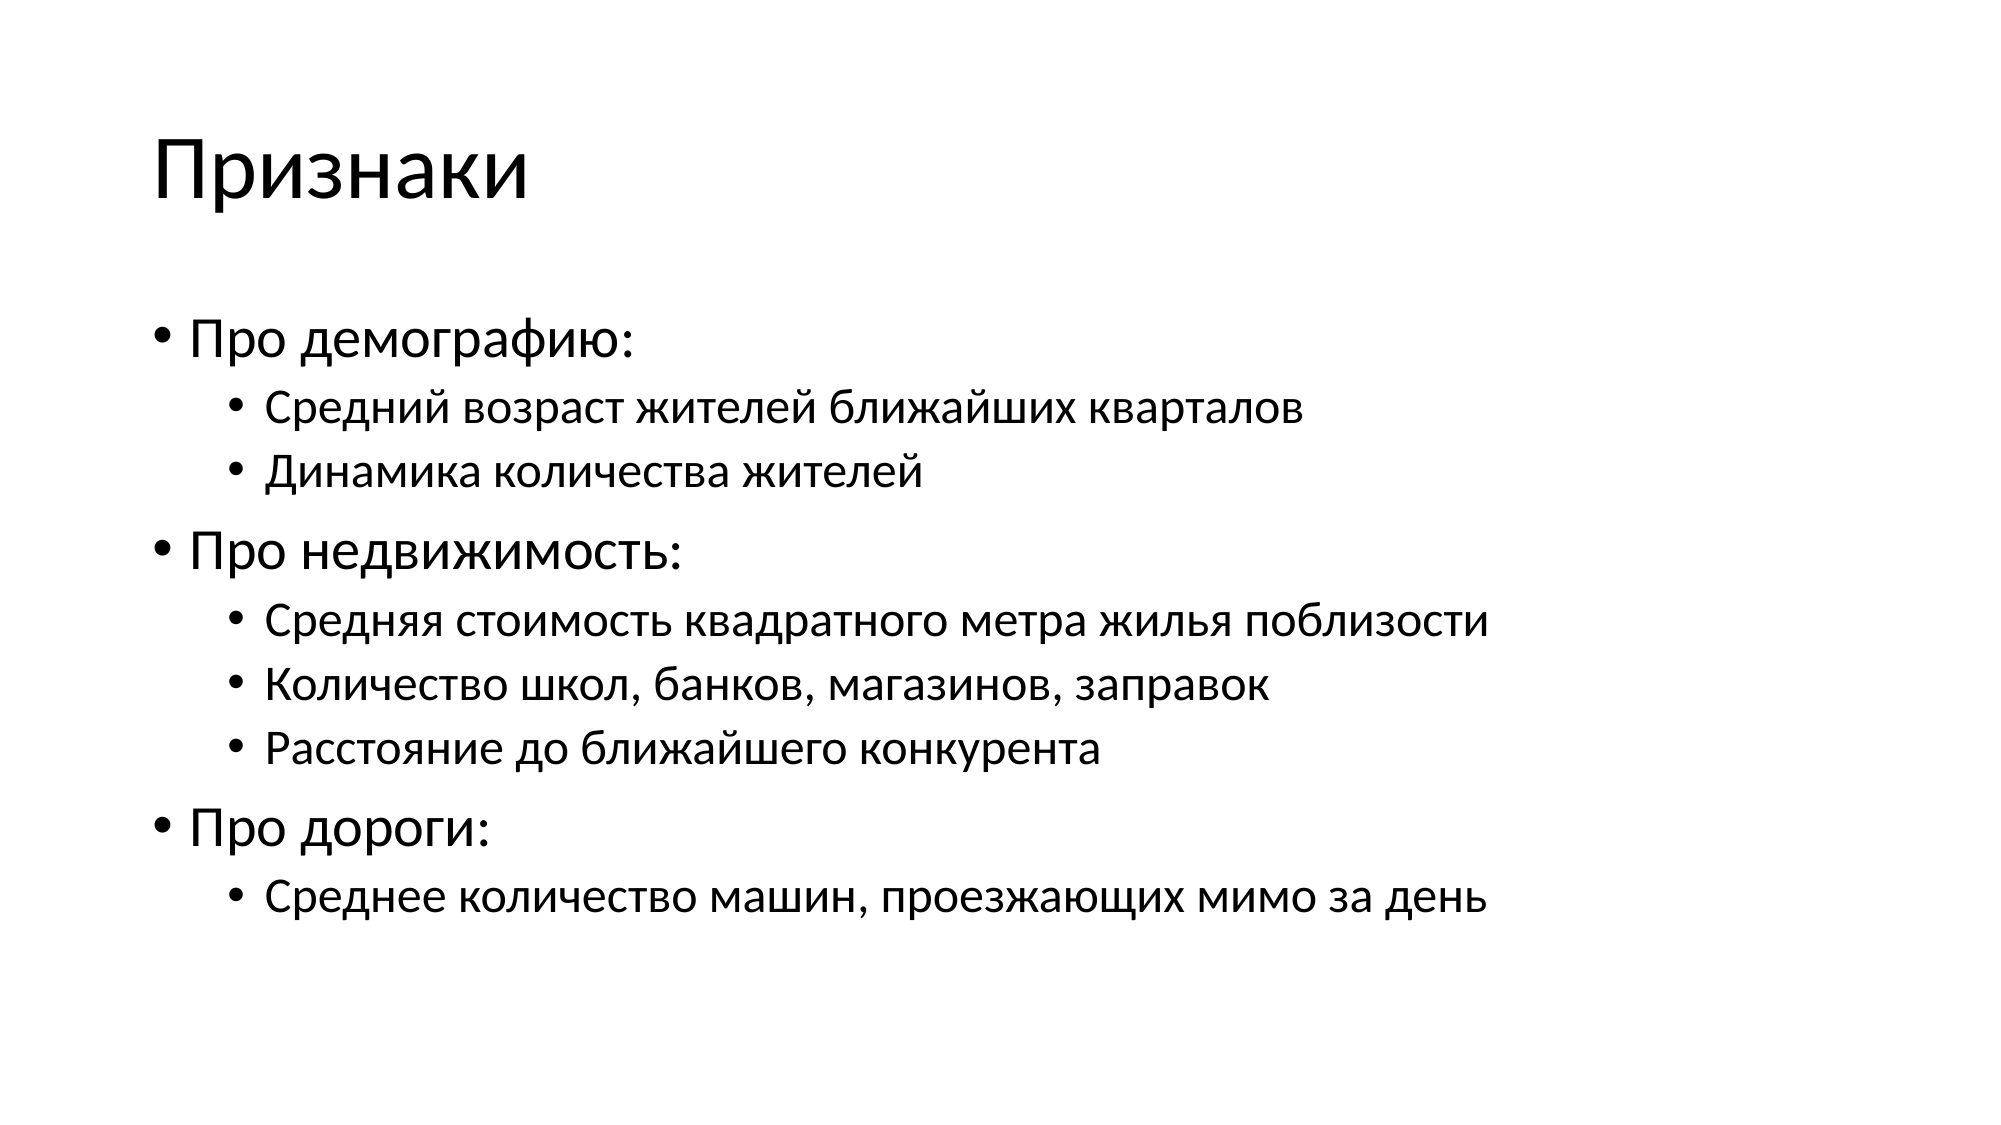

# Признаки
Про демографию:
Средний возраст жителей ближайших кварталов
Динамика количества жителей
Про недвижимость:
Средняя стоимость квадратного метра жилья поблизости
Количество школ, банков, магазинов, заправок
Расстояние до ближайшего конкурента
Про дороги:
Среднее количество машин, проезжающих мимо за день